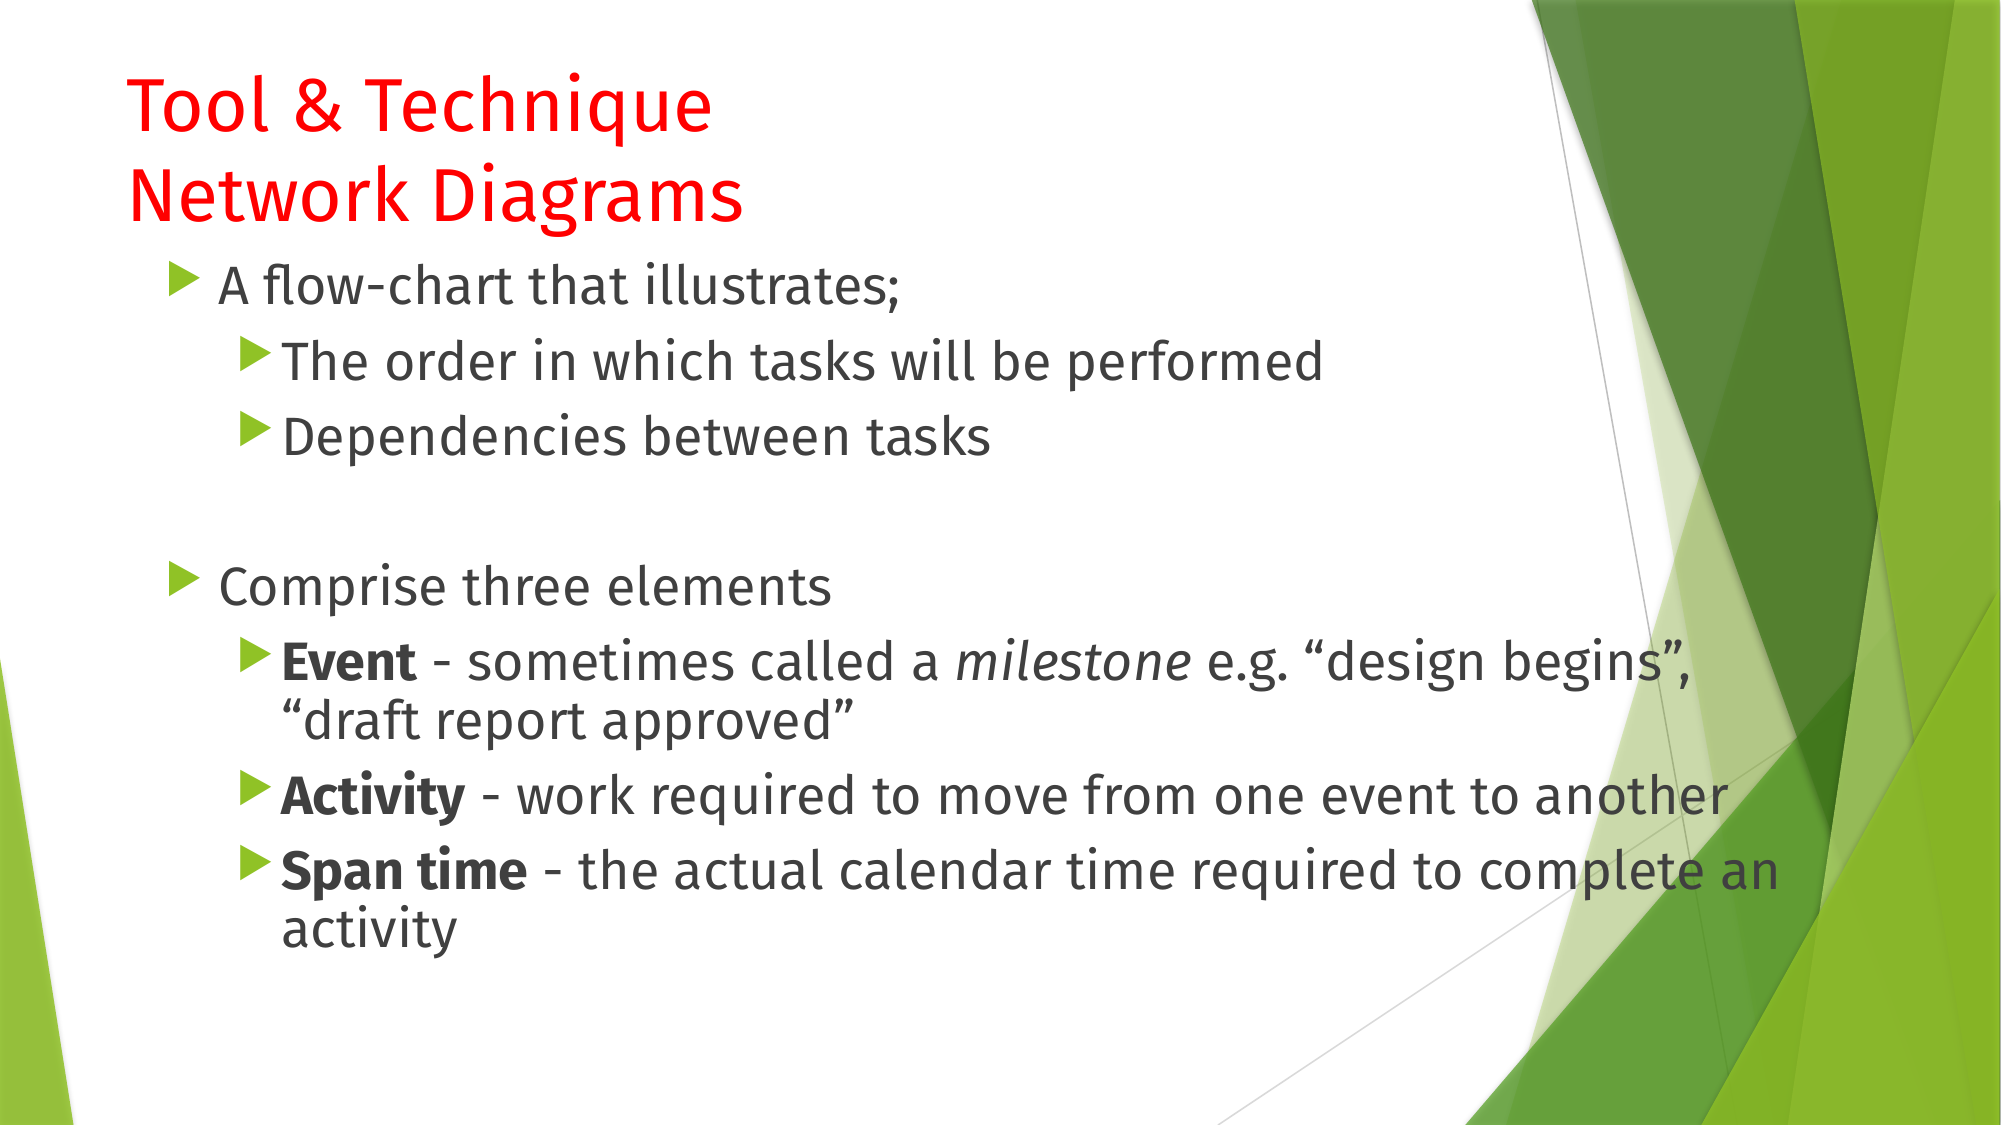

# Tool & Technique Network Diagrams
A flow-chart that illustrates;
The order in which tasks will be performed
Dependencies between tasks

Comprise three elements
Event - sometimes called a milestone e.g. “design begins”, “draft report approved”
Activity - work required to move from one event to another
Span time - the actual calendar time required to complete an activity